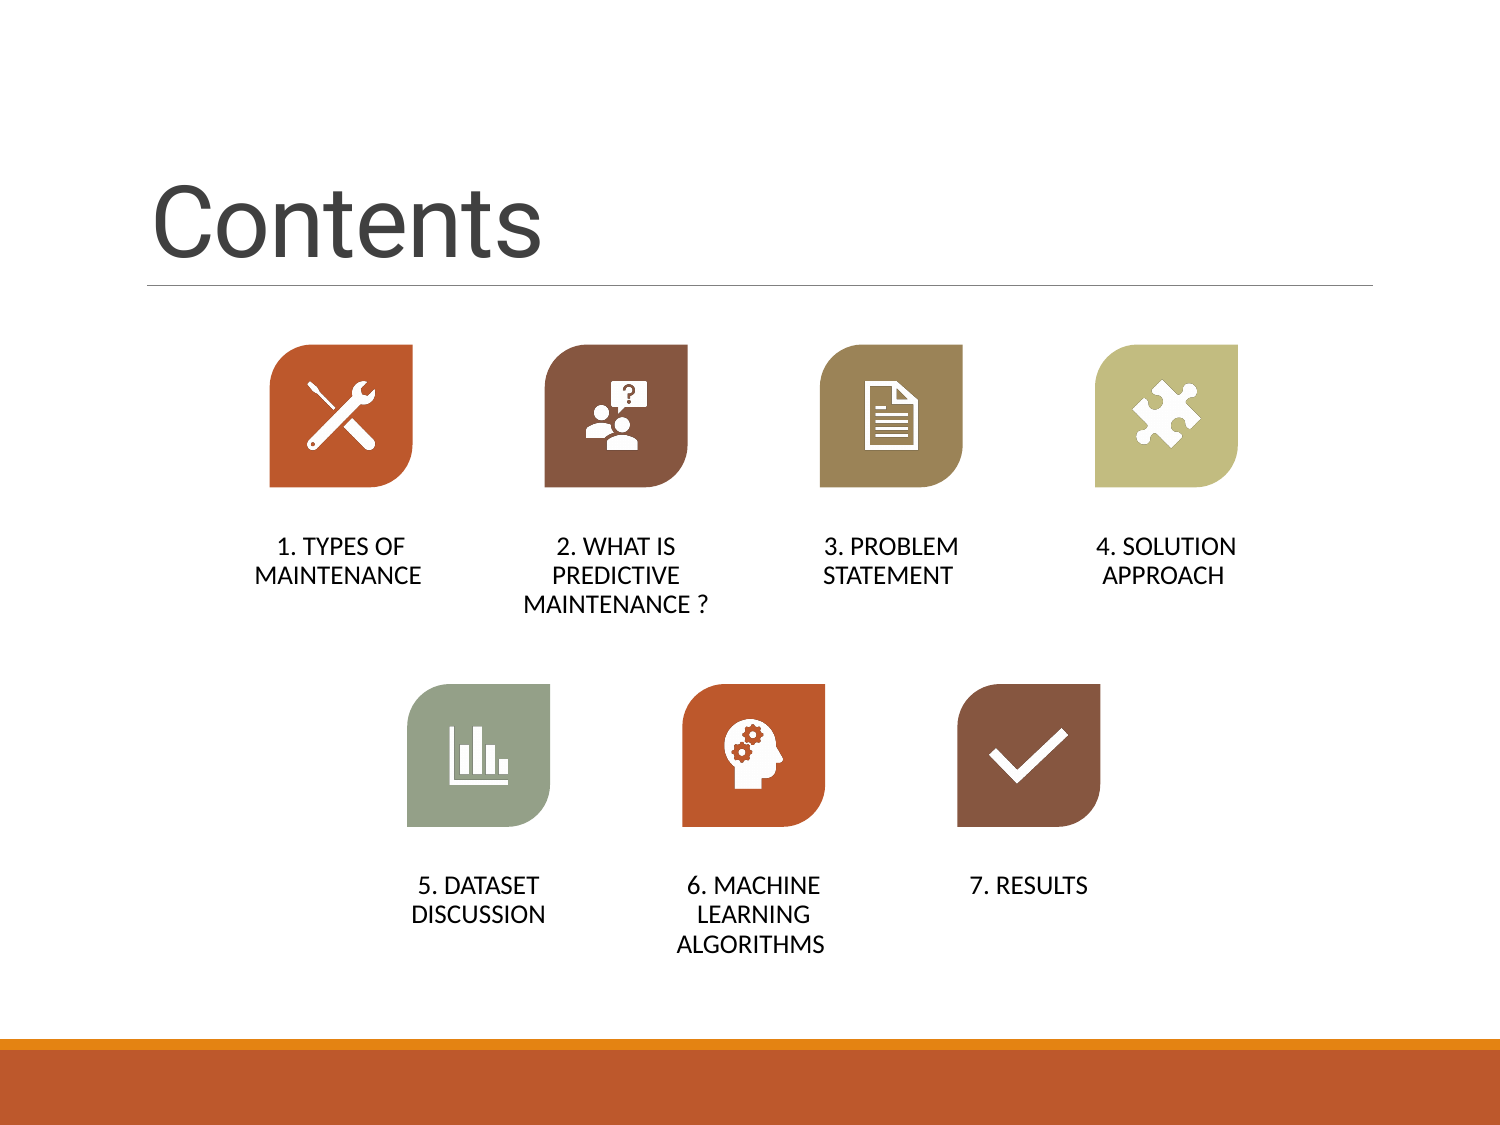

# Contents
1. Types of Maintenance
2. What is Predictive maintenance ?
3. Problem statement
4. Solution approach
5. Dataset discussion
6. Machine learning algorithms
7. Results